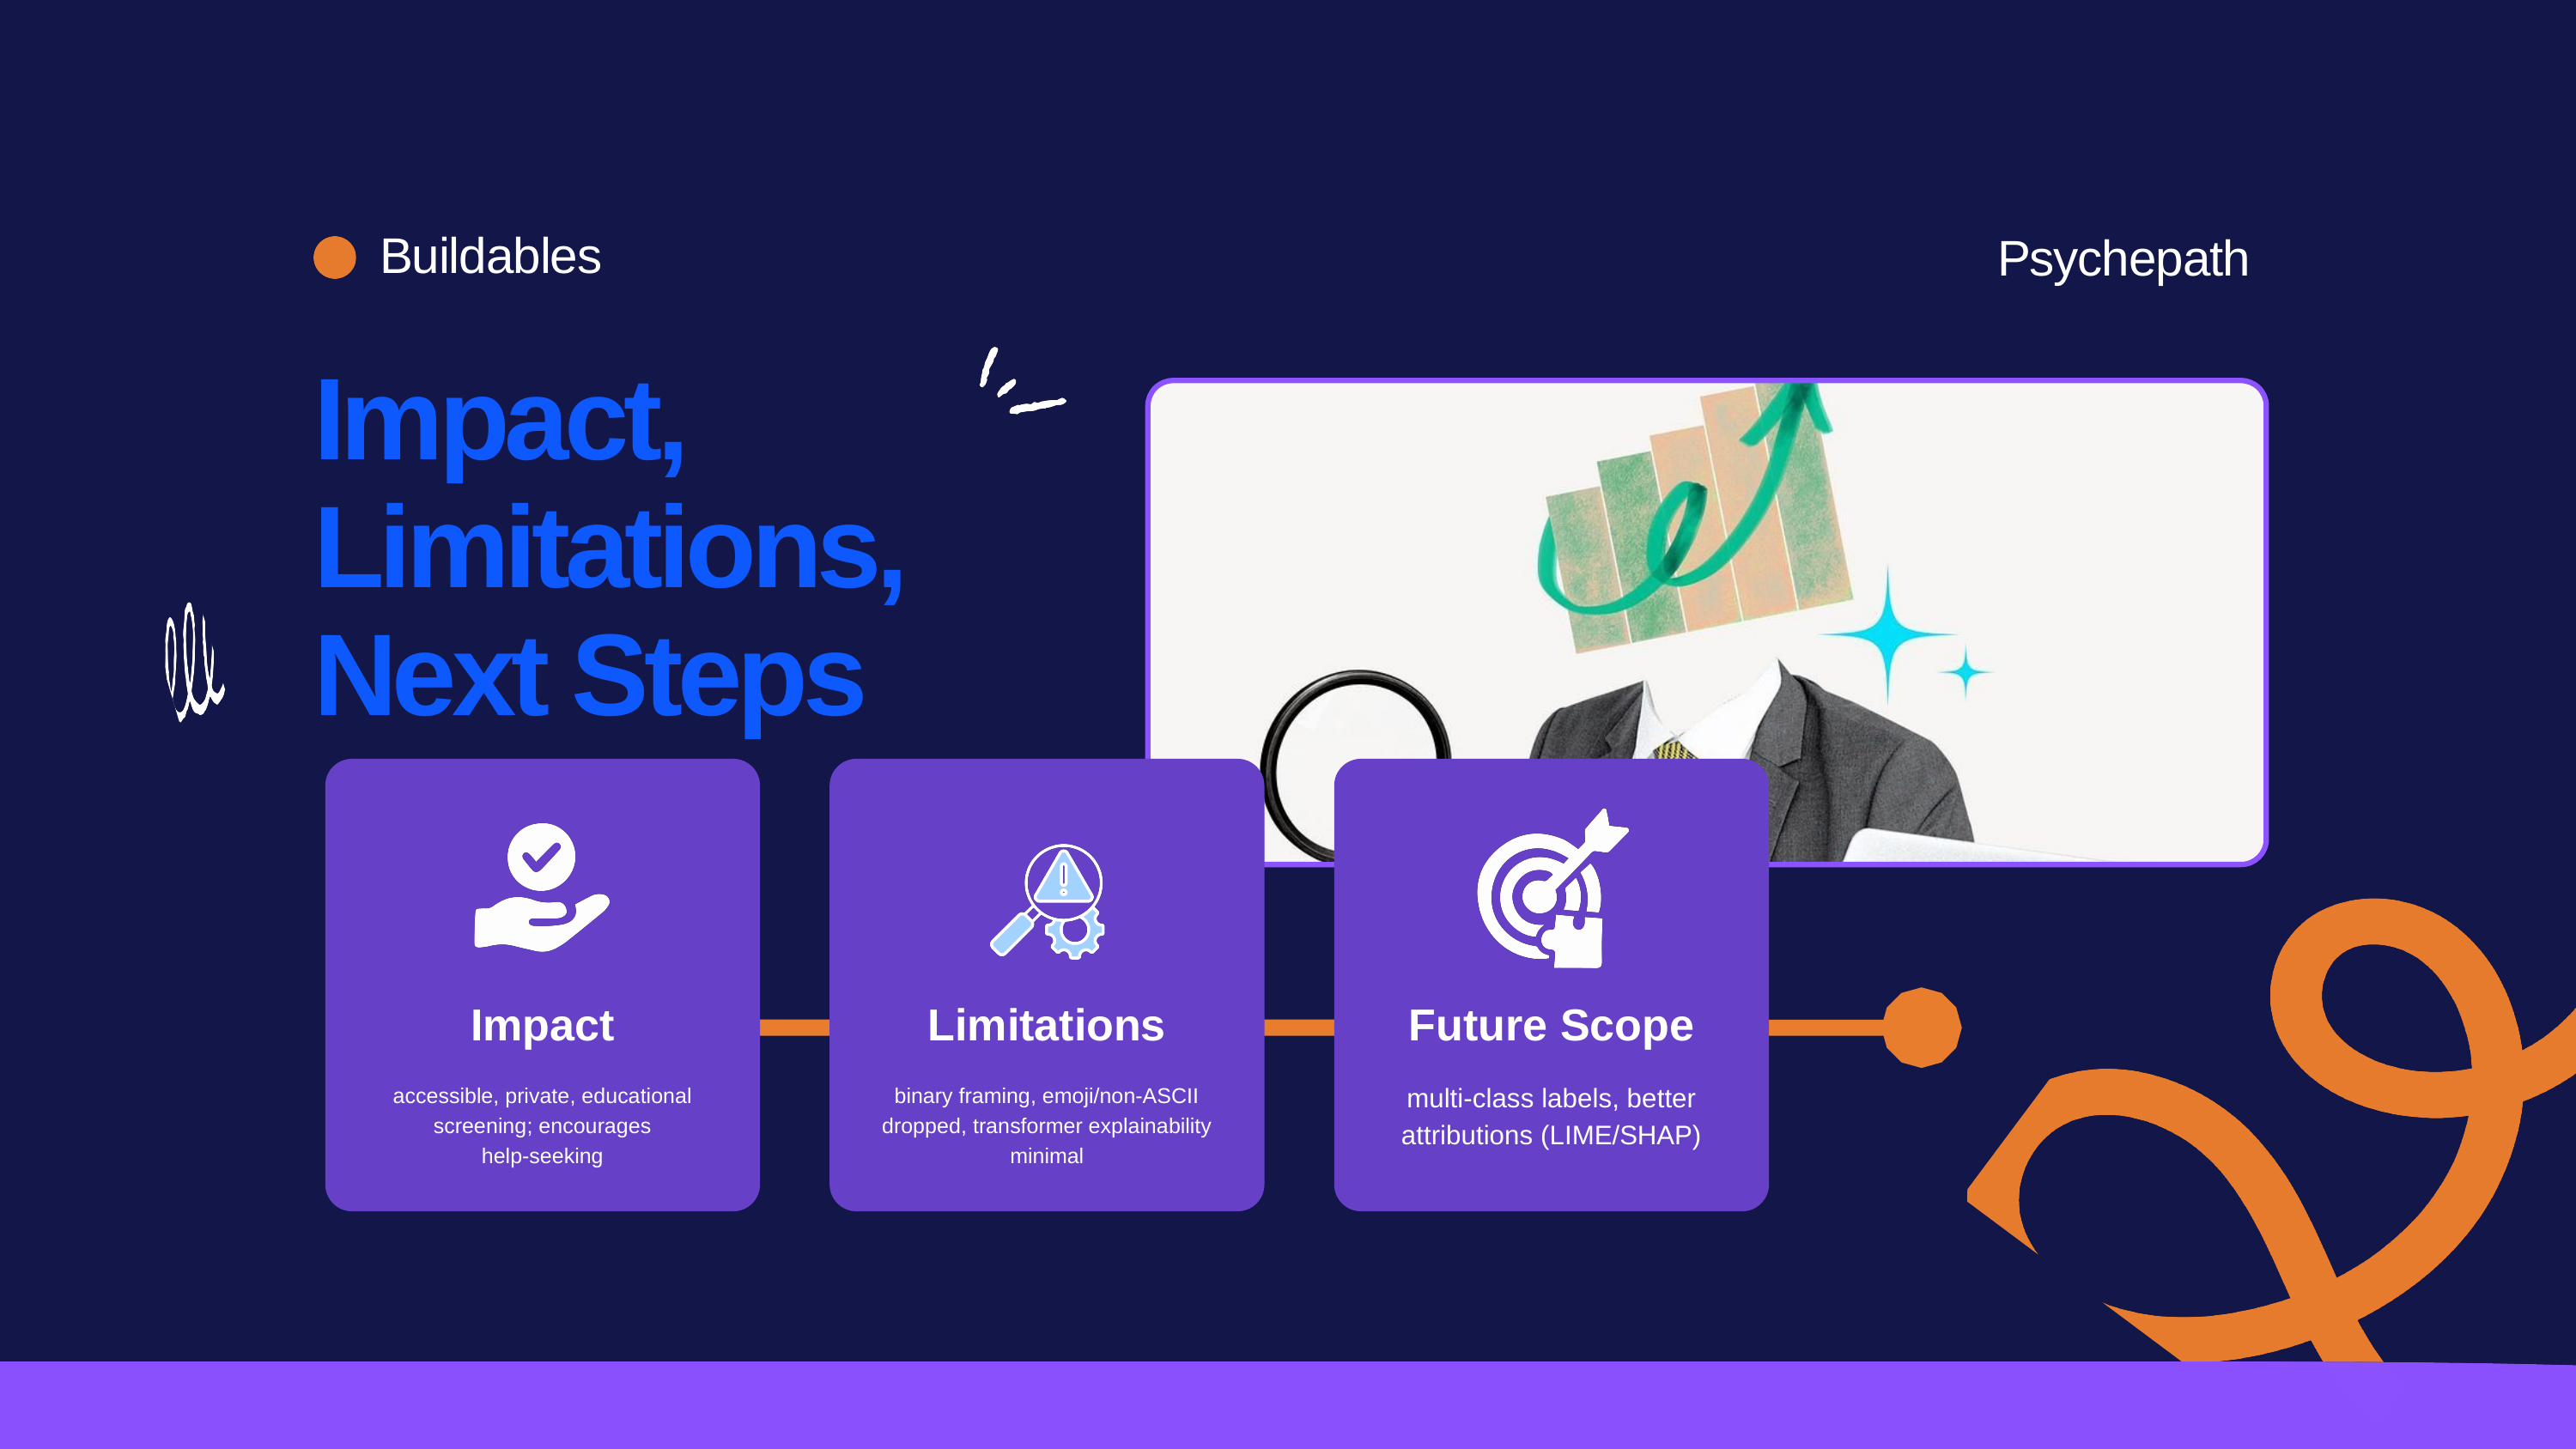

Buildables
Psychepath

Impact, Limitations, Next Steps

Impact
Limitations
Future Scope

multi‑class labels, better attributions (LIME/SHAP)
accessible, private, educational screening; encourages help‑seeking
binary framing, emoji/non‑ASCII dropped, transformer explainability minimal